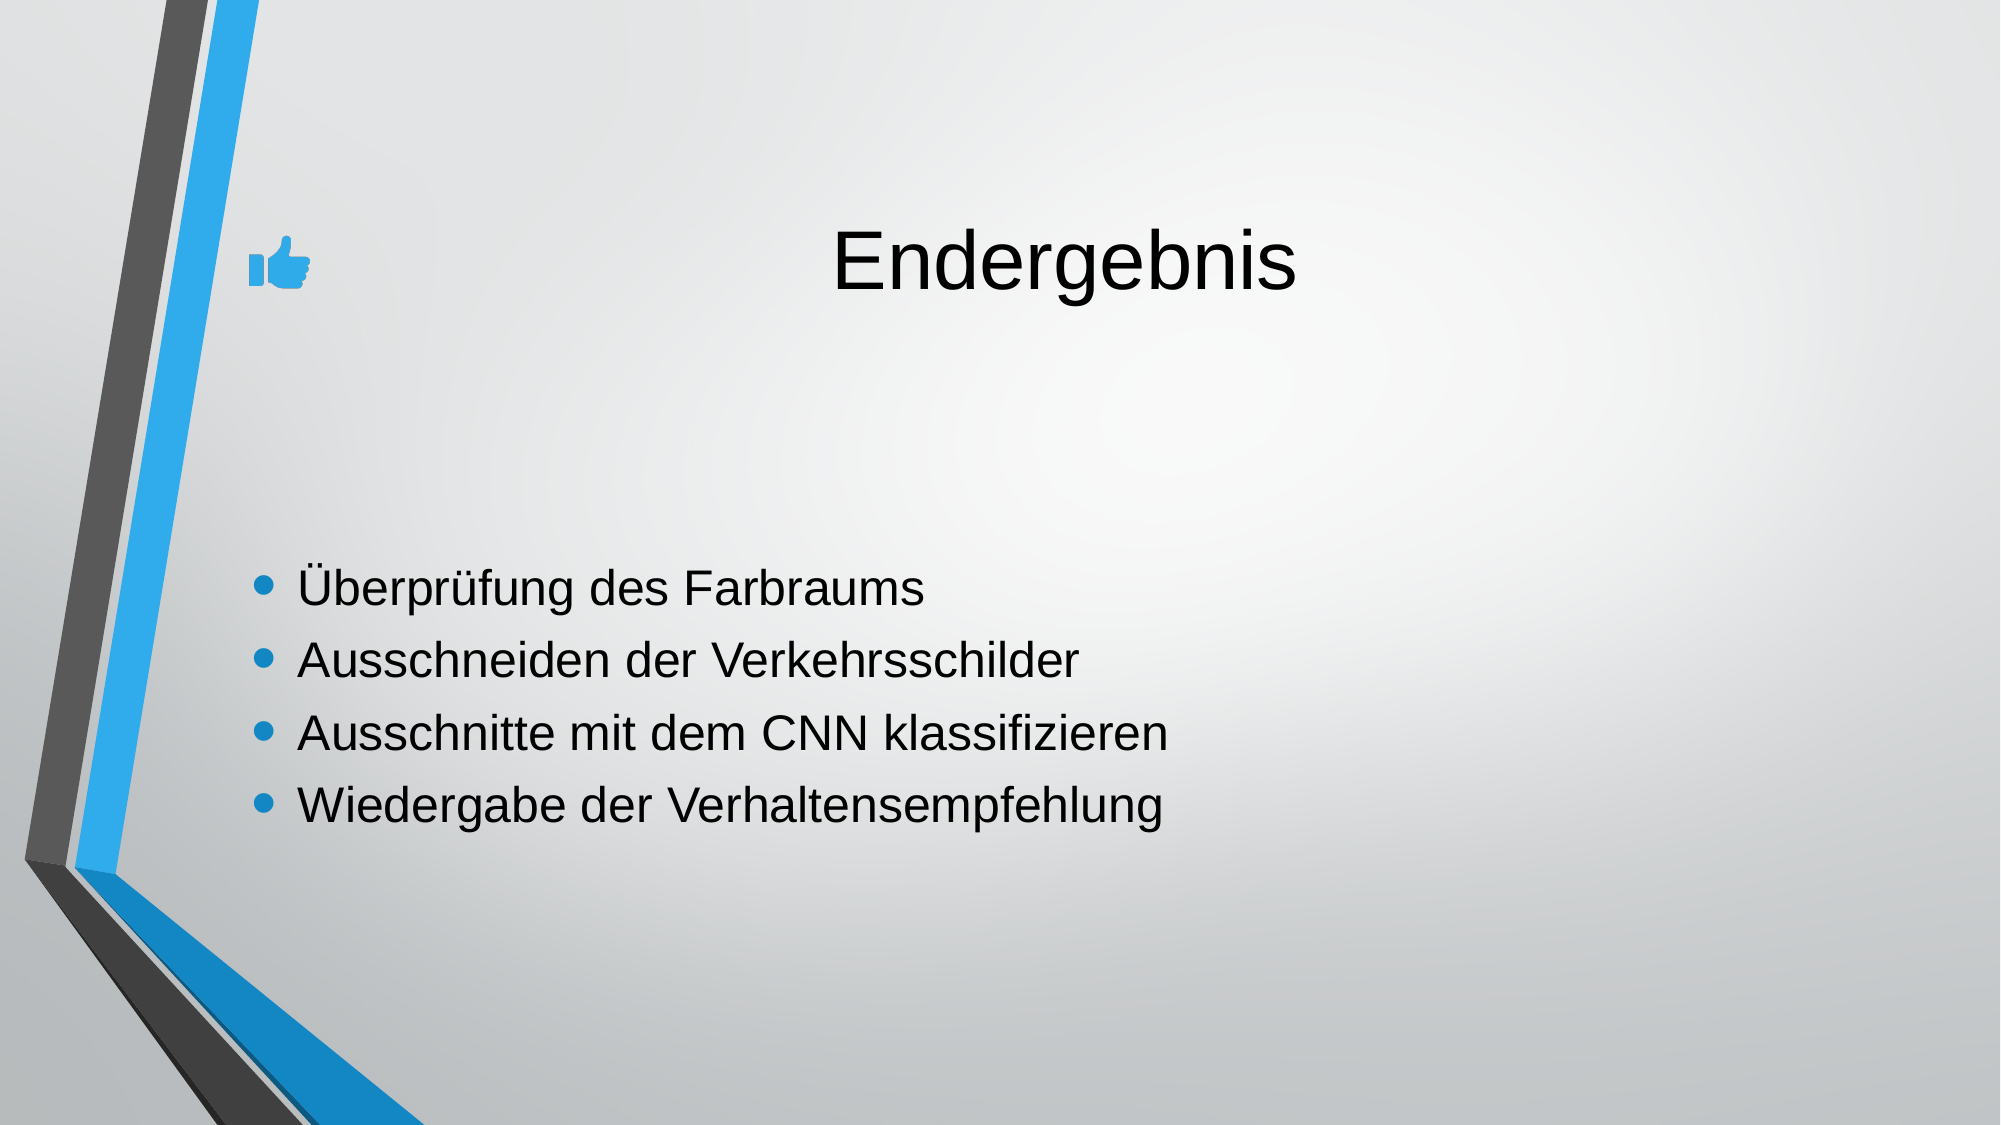

# Endergebnis

Überprüfung des Farbraums
Ausschneiden der Verkehrsschilder
Ausschnitte mit dem CNN klassifizieren
Wiedergabe der Verhaltensempfehlung